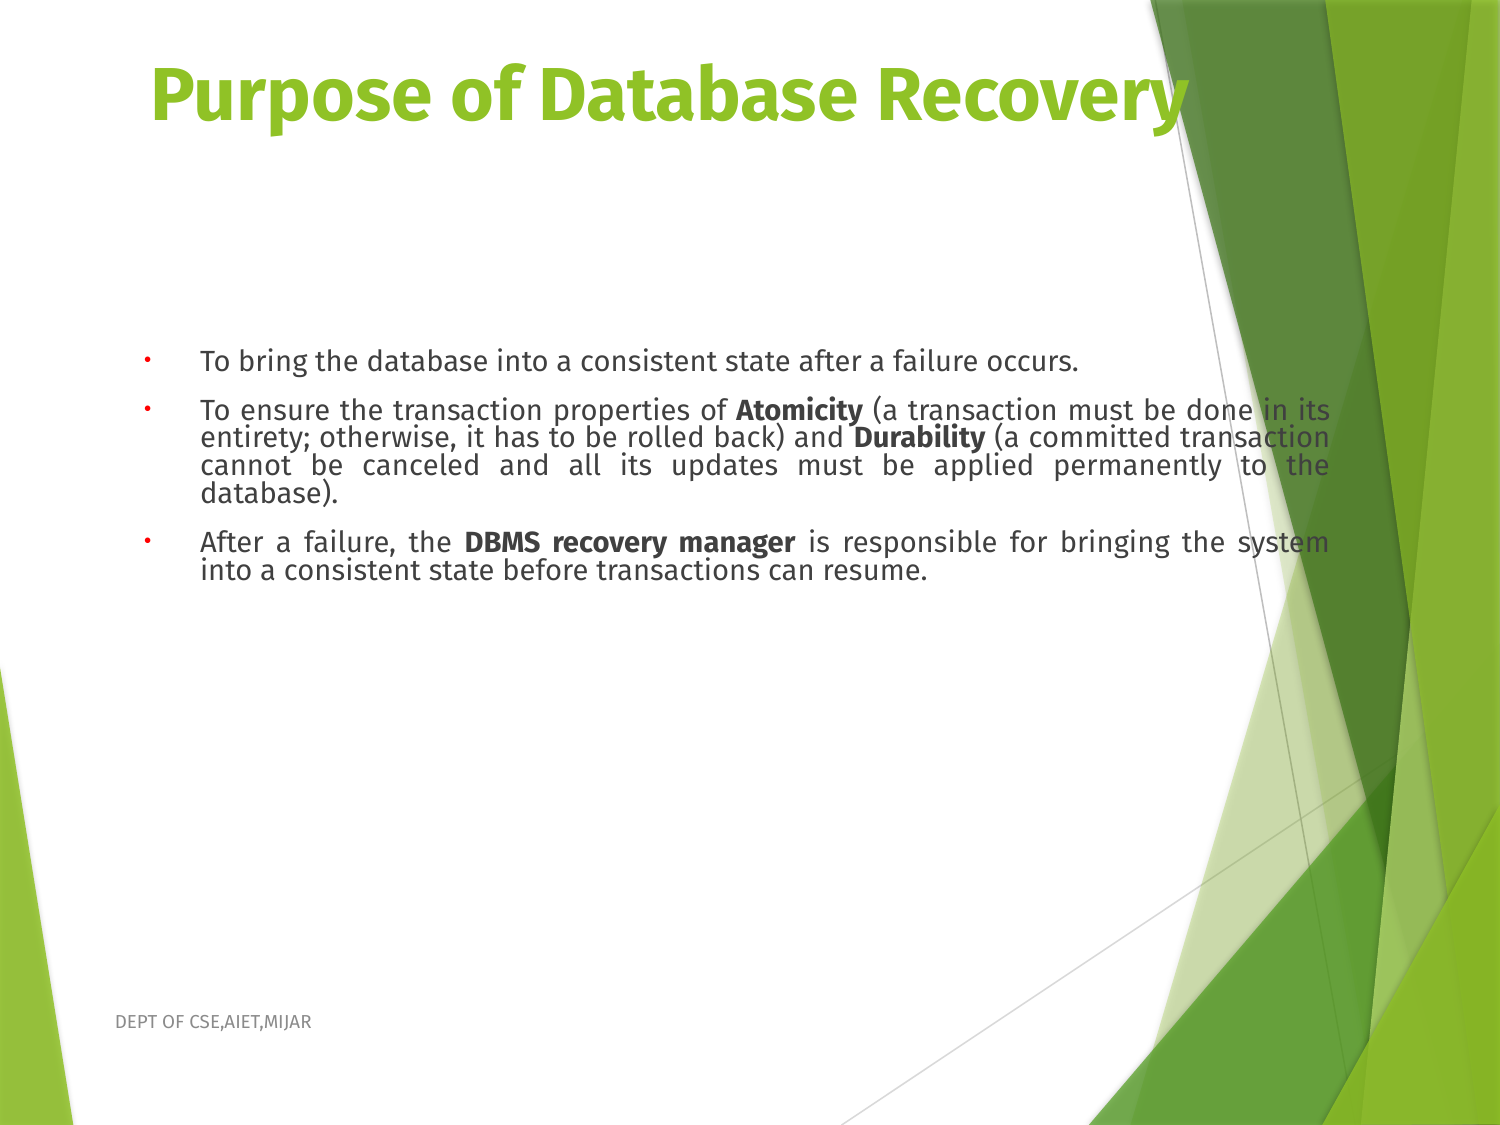

# Purpose of Database Recovery

To bring the database into a consistent state after a failure occurs.
To ensure the transaction properties of Atomicity (a transaction must be done in its entirety; otherwise, it has to be rolled back) and Durability (a committed transaction cannot be canceled and all its updates must be applied permanently to the database).
After a failure, the DBMS recovery manager is responsible for bringing the system into a consistent state before transactions can resume.

DEPT OF CSE,AIET,MIJAR